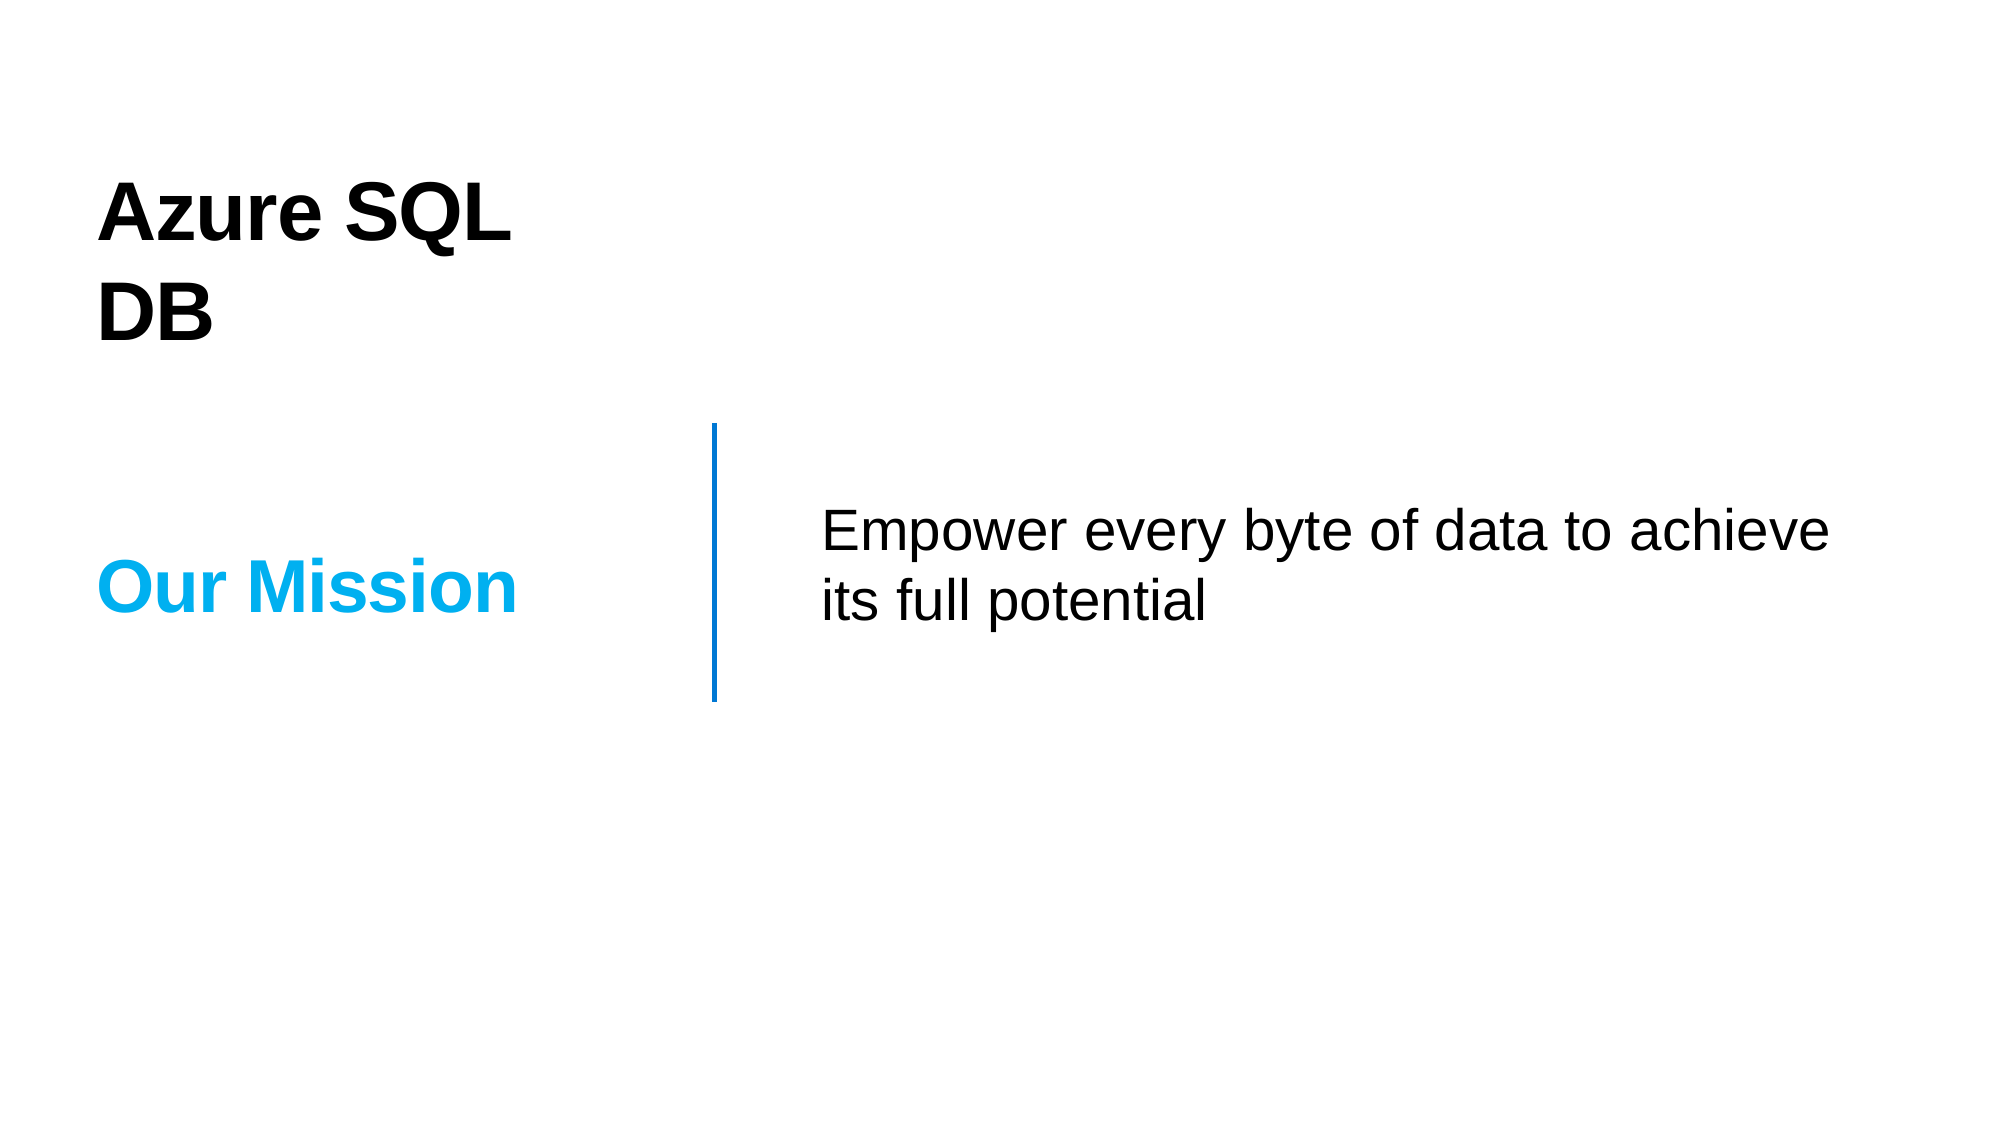

# Azure SQL DB Our Mission
Empower every byte of data to achieve its full potential